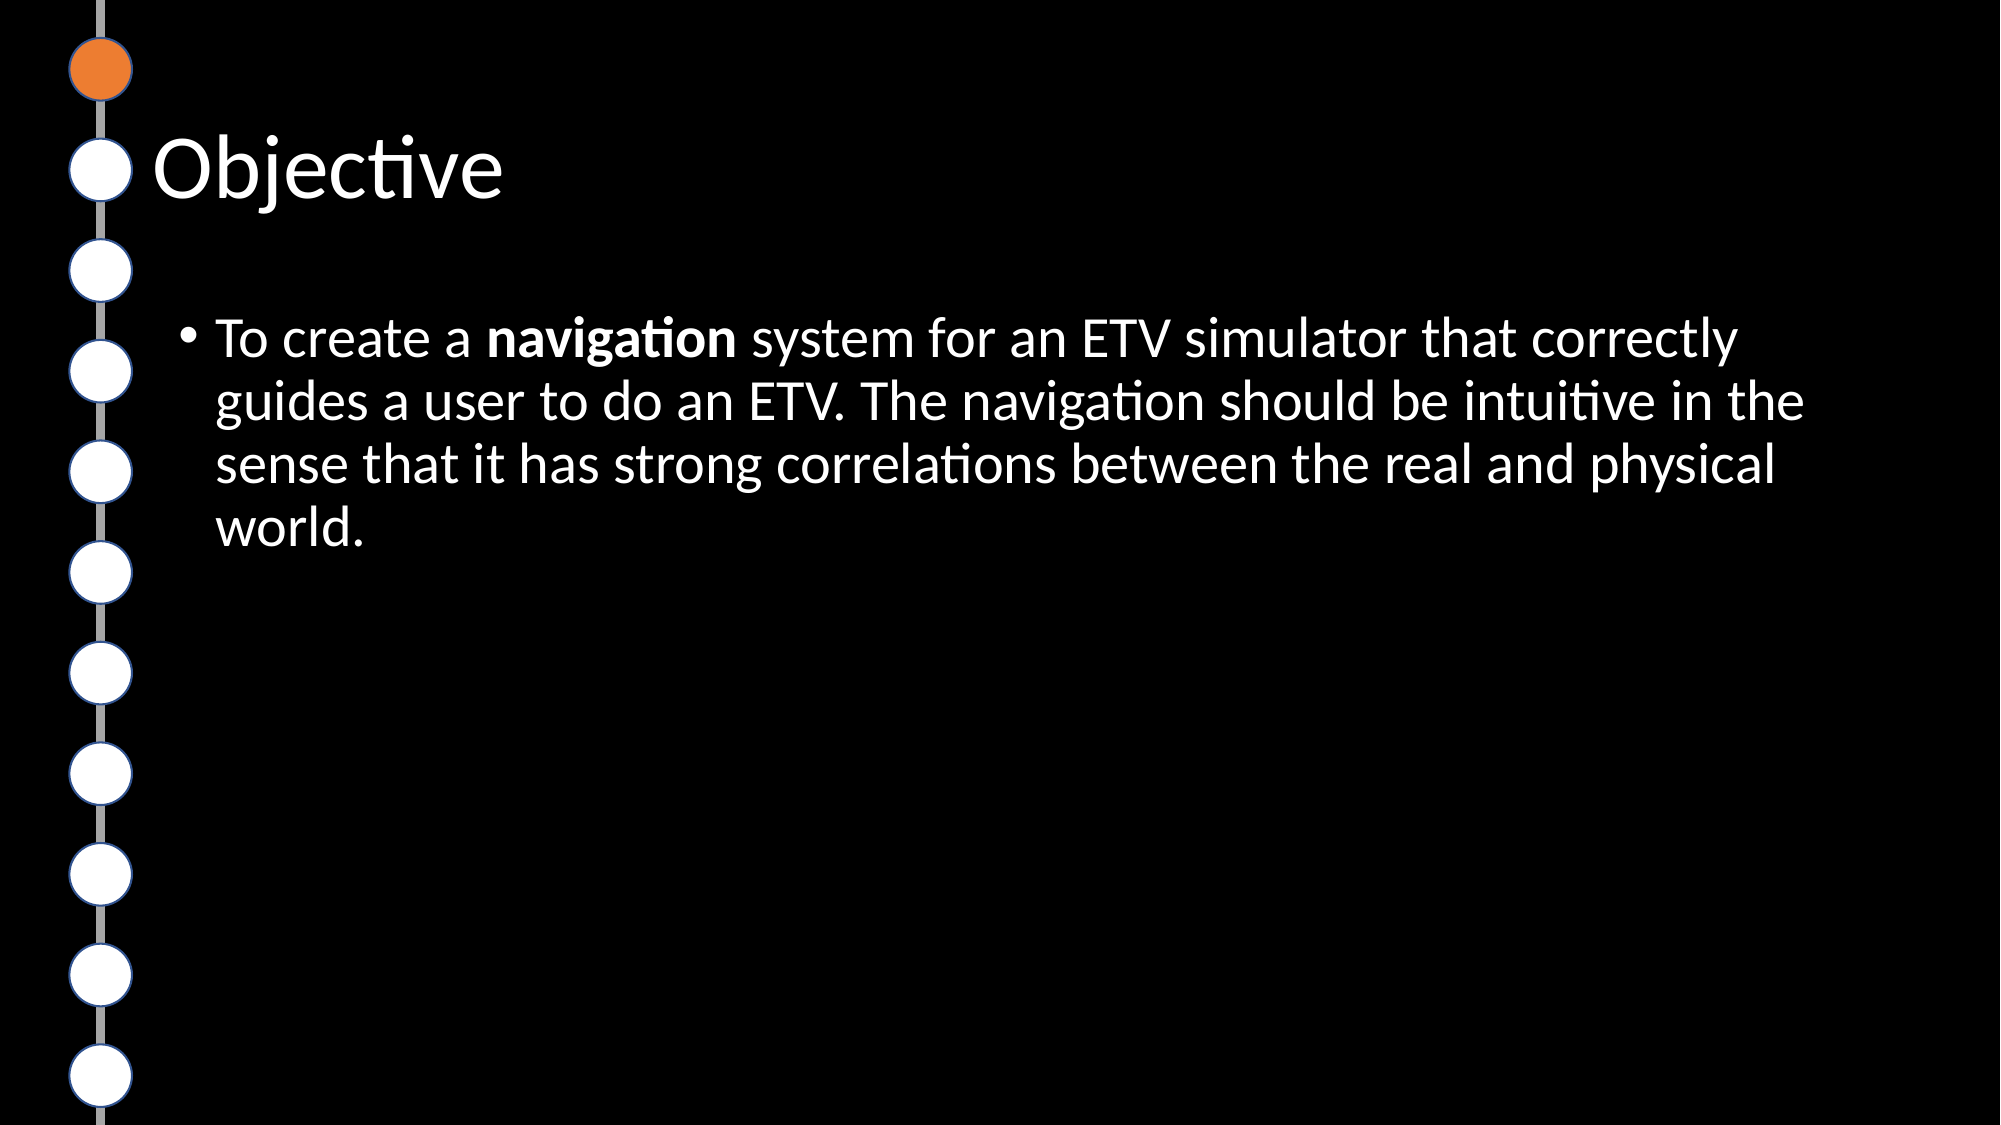

# Objective

To create a navigation system for an ETV simulator that correctly guides a user to do an ETV. The navigation should be intuitive in the sense that it has strong correlations between the real and physical world.